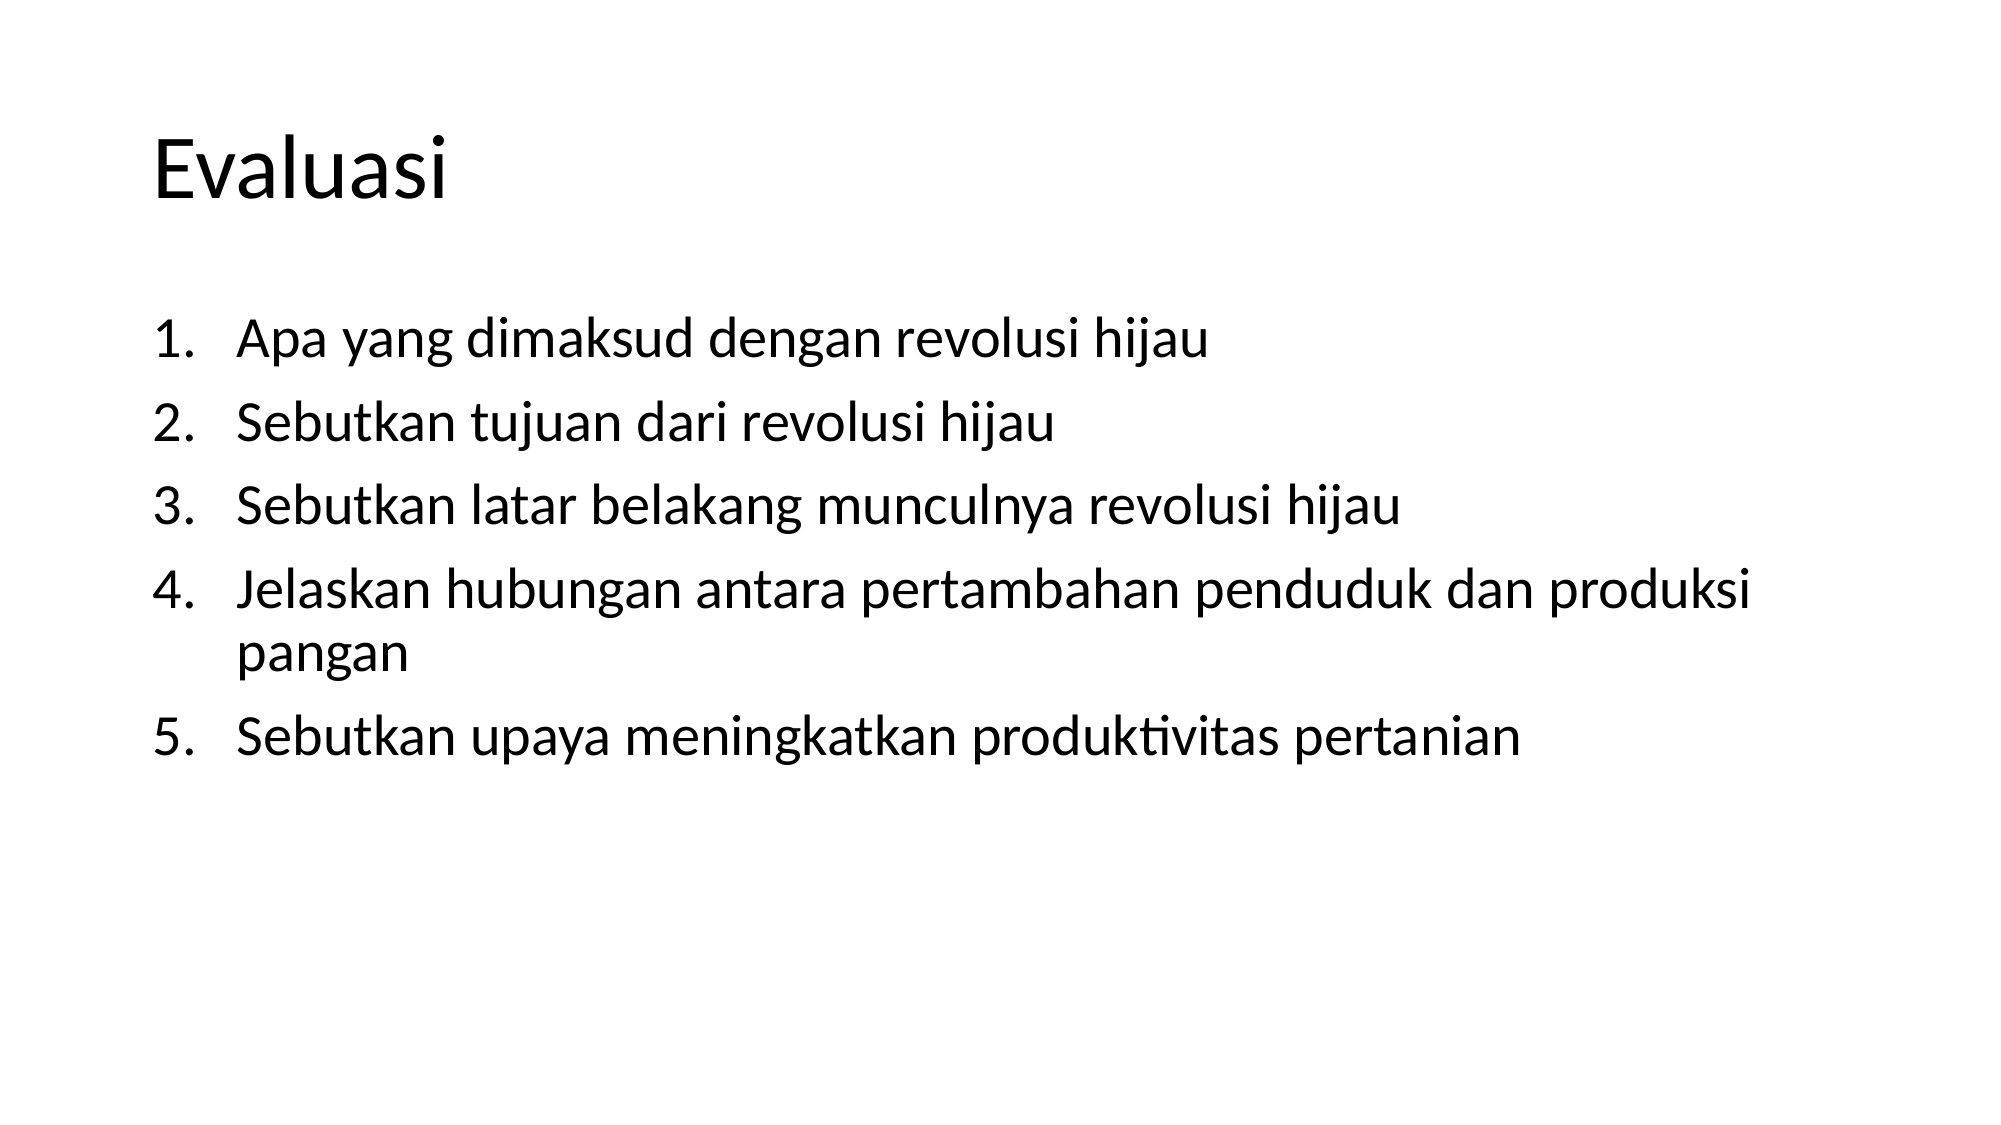

# Evaluasi
Apa yang dimaksud dengan revolusi hijau
Sebutkan tujuan dari revolusi hijau
Sebutkan latar belakang munculnya revolusi hijau
Jelaskan hubungan antara pertambahan penduduk dan produksi pangan
Sebutkan upaya meningkatkan produktivitas pertanian